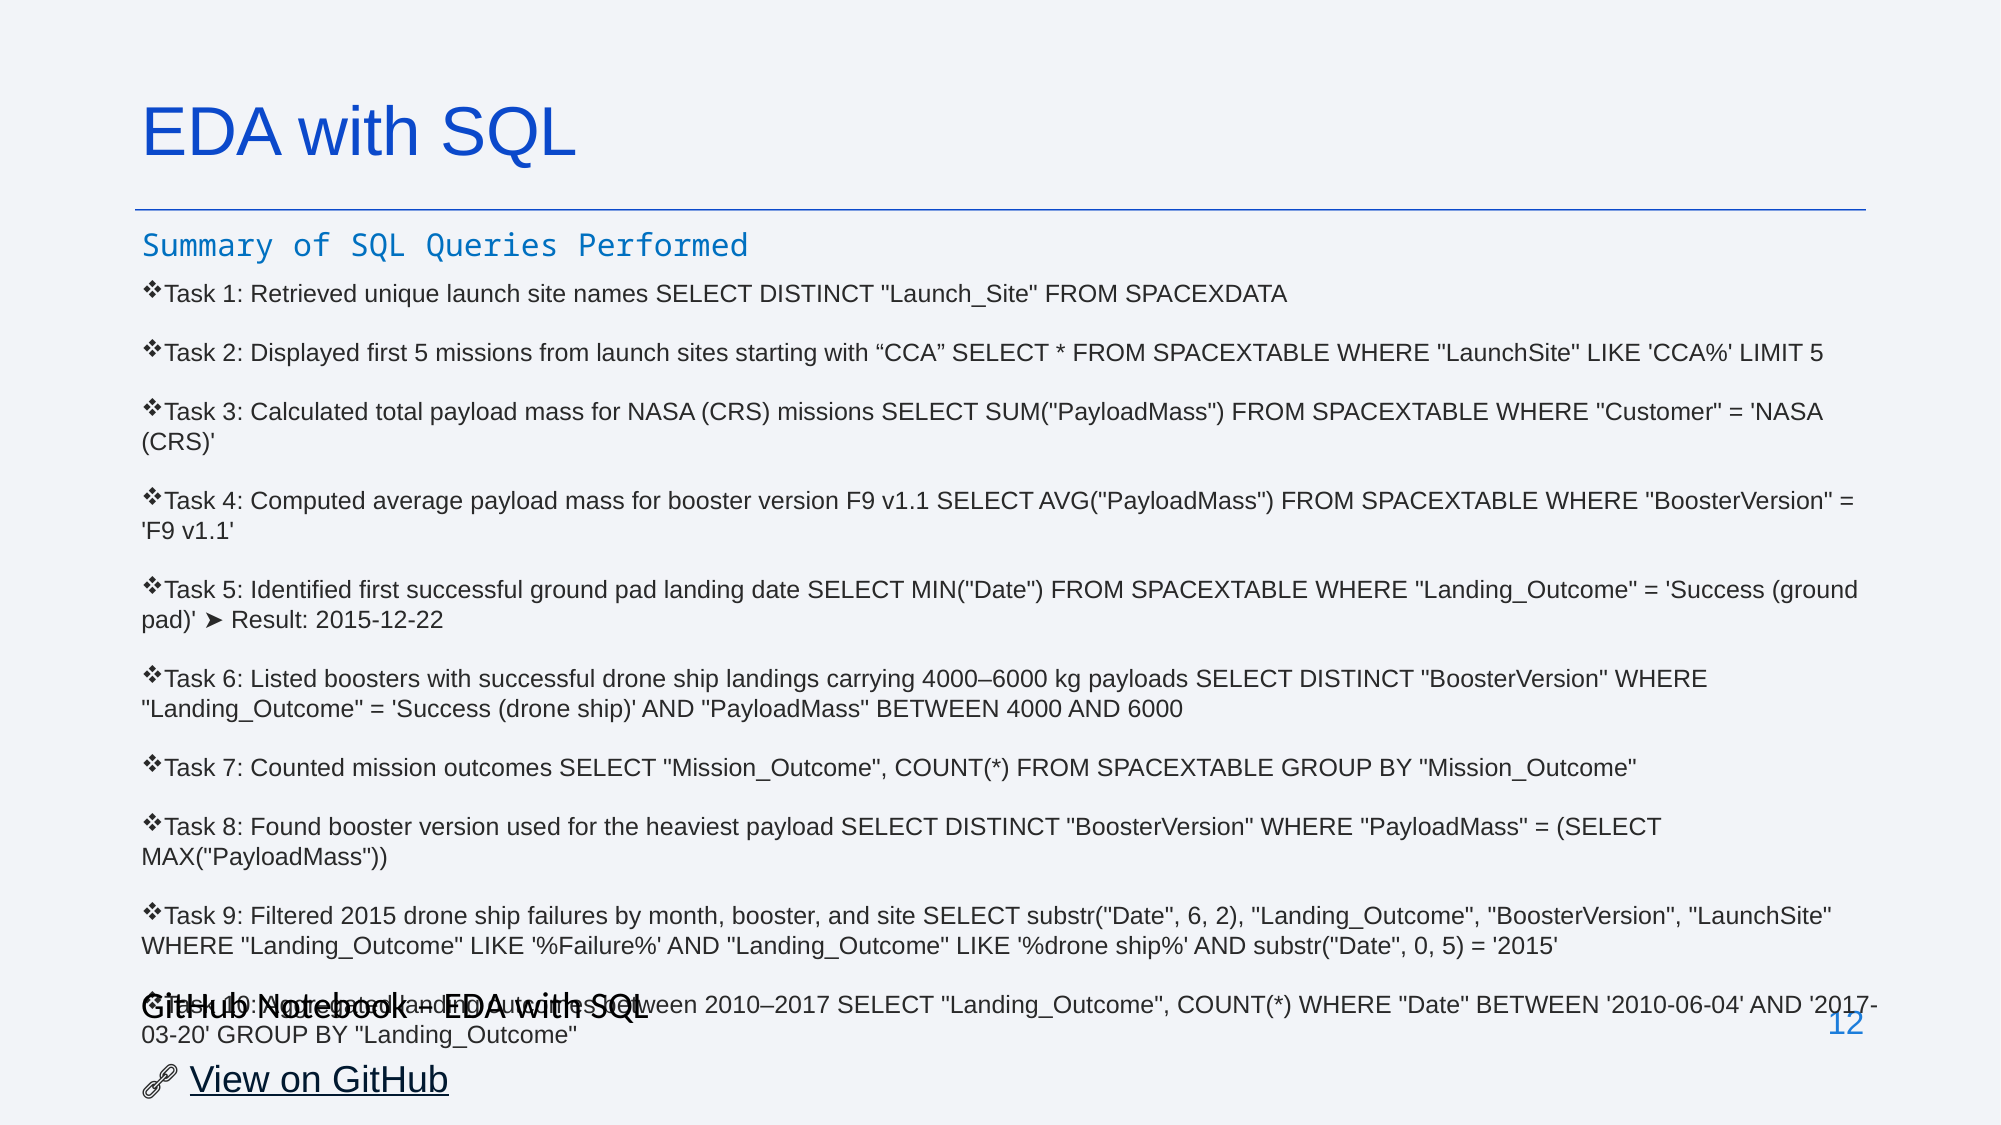

EDA with SQL
Summary of SQL Queries Performed
Task 1: Retrieved unique launch site names SELECT DISTINCT "Launch_Site" FROM SPACEXDATA
Task 2: Displayed first 5 missions from launch sites starting with “CCA” SELECT * FROM SPACEXTABLE WHERE "LaunchSite" LIKE 'CCA%' LIMIT 5
Task 3: Calculated total payload mass for NASA (CRS) missions SELECT SUM("PayloadMass") FROM SPACEXTABLE WHERE "Customer" = 'NASA (CRS)'
Task 4: Computed average payload mass for booster version F9 v1.1 SELECT AVG("PayloadMass") FROM SPACEXTABLE WHERE "BoosterVersion" = 'F9 v1.1'
Task 5: Identified first successful ground pad landing date SELECT MIN("Date") FROM SPACEXTABLE WHERE "Landing_Outcome" = 'Success (ground pad)' ➤ Result: 2015-12-22
Task 6: Listed boosters with successful drone ship landings carrying 4000–6000 kg payloads SELECT DISTINCT "BoosterVersion" WHERE "Landing_Outcome" = 'Success (drone ship)' AND "PayloadMass" BETWEEN 4000 AND 6000
Task 7: Counted mission outcomes SELECT "Mission_Outcome", COUNT(*) FROM SPACEXTABLE GROUP BY "Mission_Outcome"
Task 8: Found booster version used for the heaviest payload SELECT DISTINCT "BoosterVersion" WHERE "PayloadMass" = (SELECT MAX("PayloadMass"))
Task 9: Filtered 2015 drone ship failures by month, booster, and site SELECT substr("Date", 6, 2), "Landing_Outcome", "BoosterVersion", "LaunchSite" WHERE "Landing_Outcome" LIKE '%Failure%' AND "Landing_Outcome" LIKE '%drone ship%' AND substr("Date", 0, 5) = '2015'
Task 10: Aggregated landing outcomes between 2010–2017 SELECT "Landing_Outcome", COUNT(*) WHERE "Date" BETWEEN '2010-06-04' AND '2017-03-20' GROUP BY "Landing_Outcome"

GitHub Notebook – EDA with SQL
🔗 View on GitHub
12